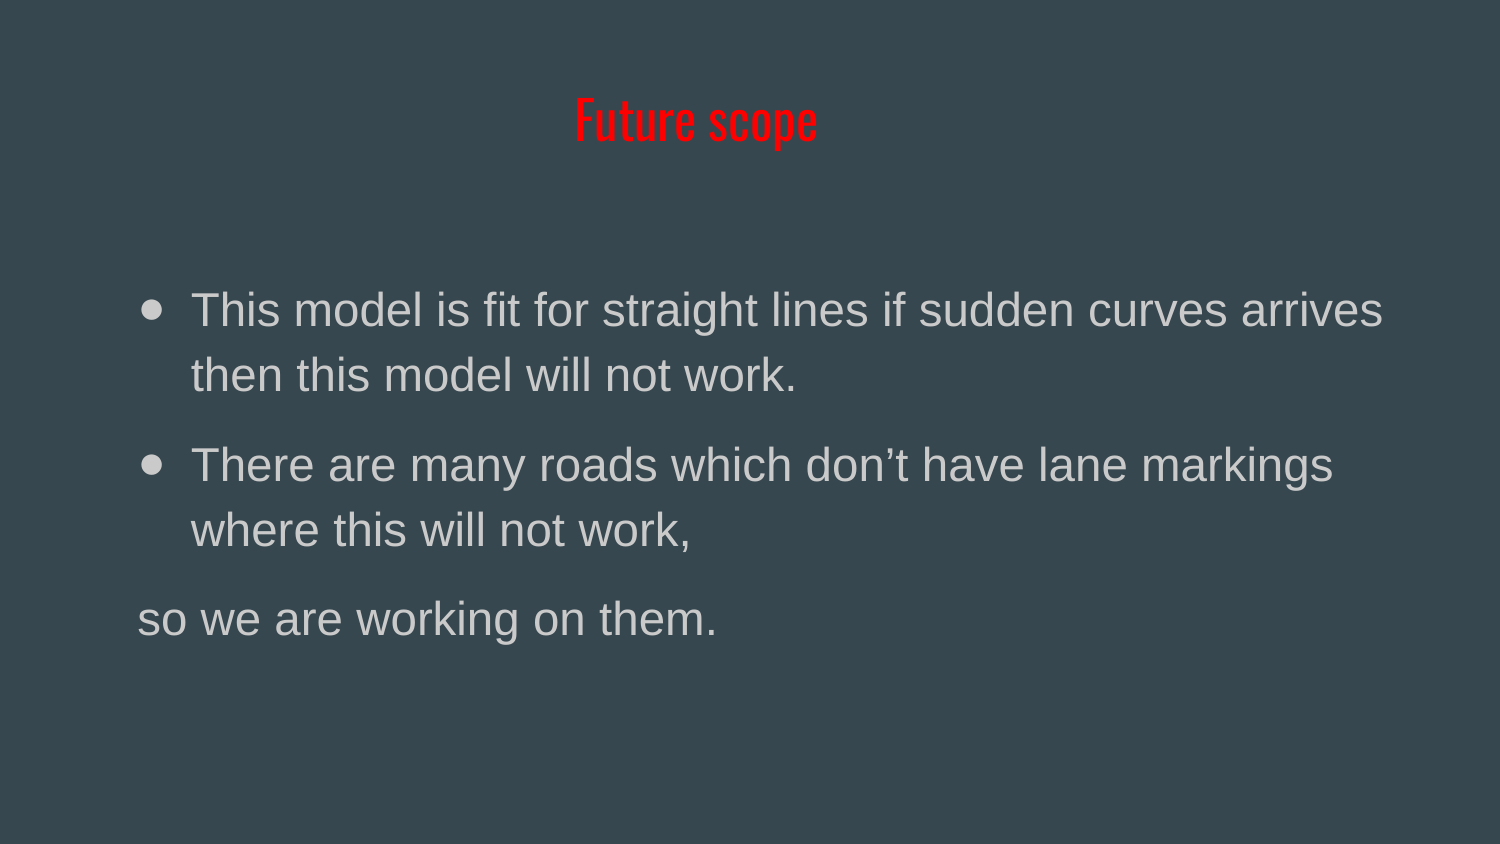

# Future scope

This model is fit for straight lines if sudden curves arrives then this model will not work.
There are many roads which don’t have lane markings where this will not work,
			so we are working on them.